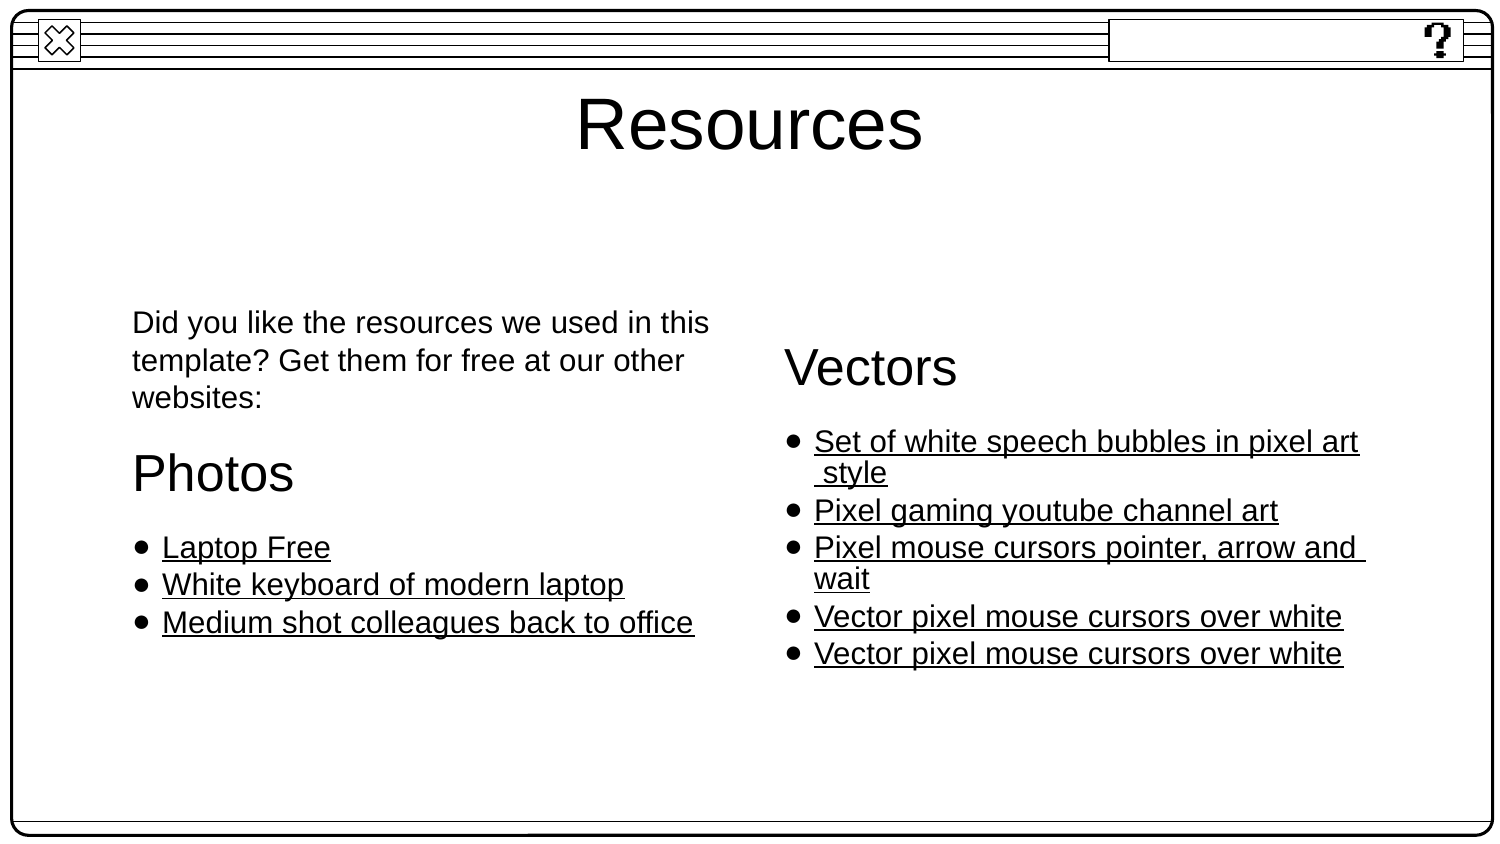

# Resources
Did you like the resources we used in this template? Get them for free at our other websites:
Photos
Laptop Free
White keyboard of modern laptop
Medium shot colleagues back to office
Vectors
Set of white speech bubbles in pixel art style
Pixel gaming youtube channel art
Pixel mouse cursors pointer, arrow and wait
Vector pixel mouse cursors over white
Vector pixel mouse cursors over white